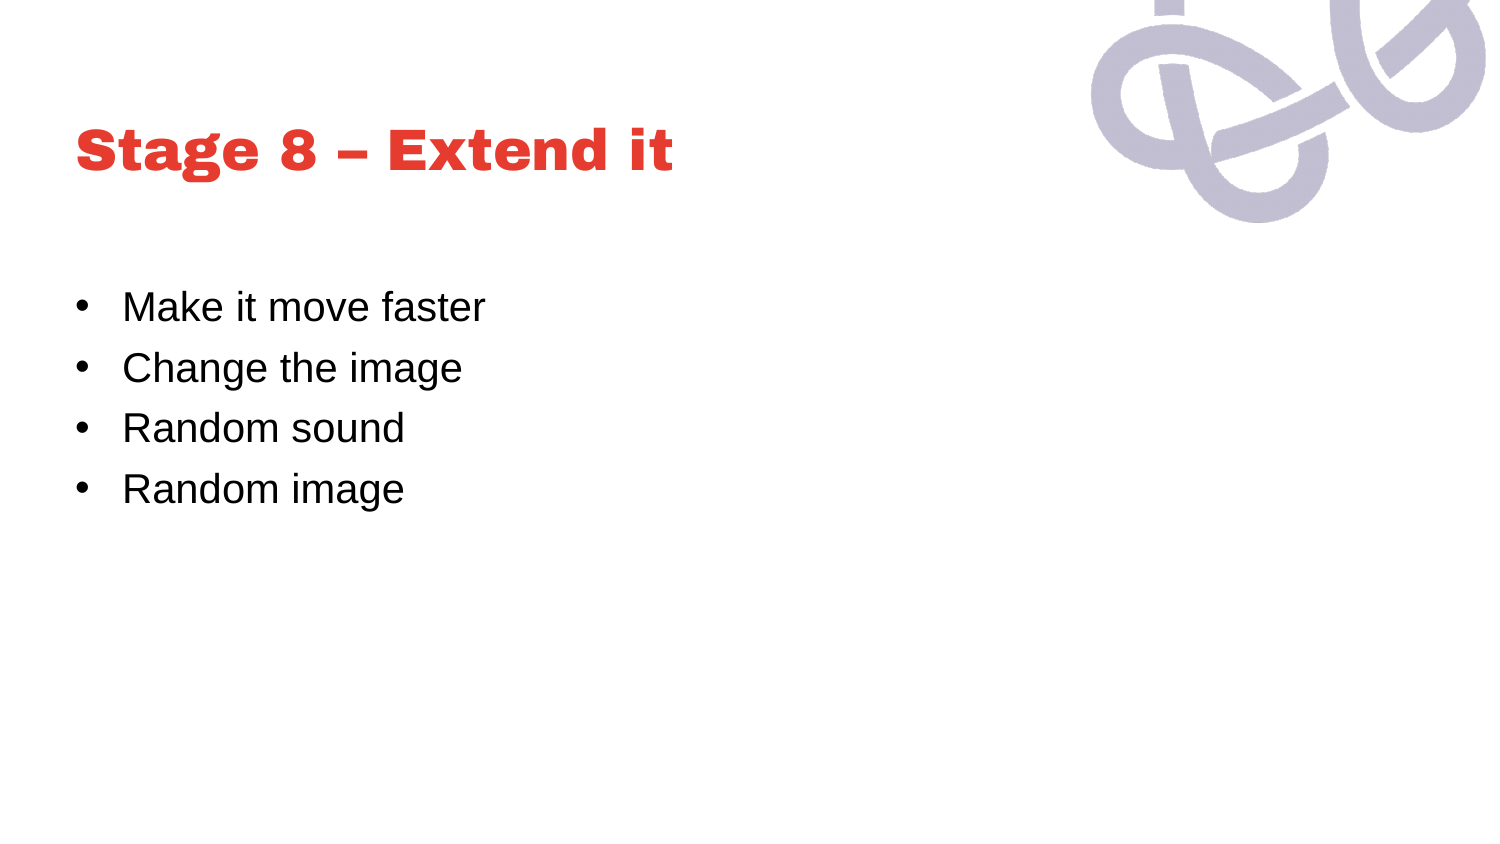

# Stage 8 – Extend it
Make it move faster
Change the image
Random sound
Random image